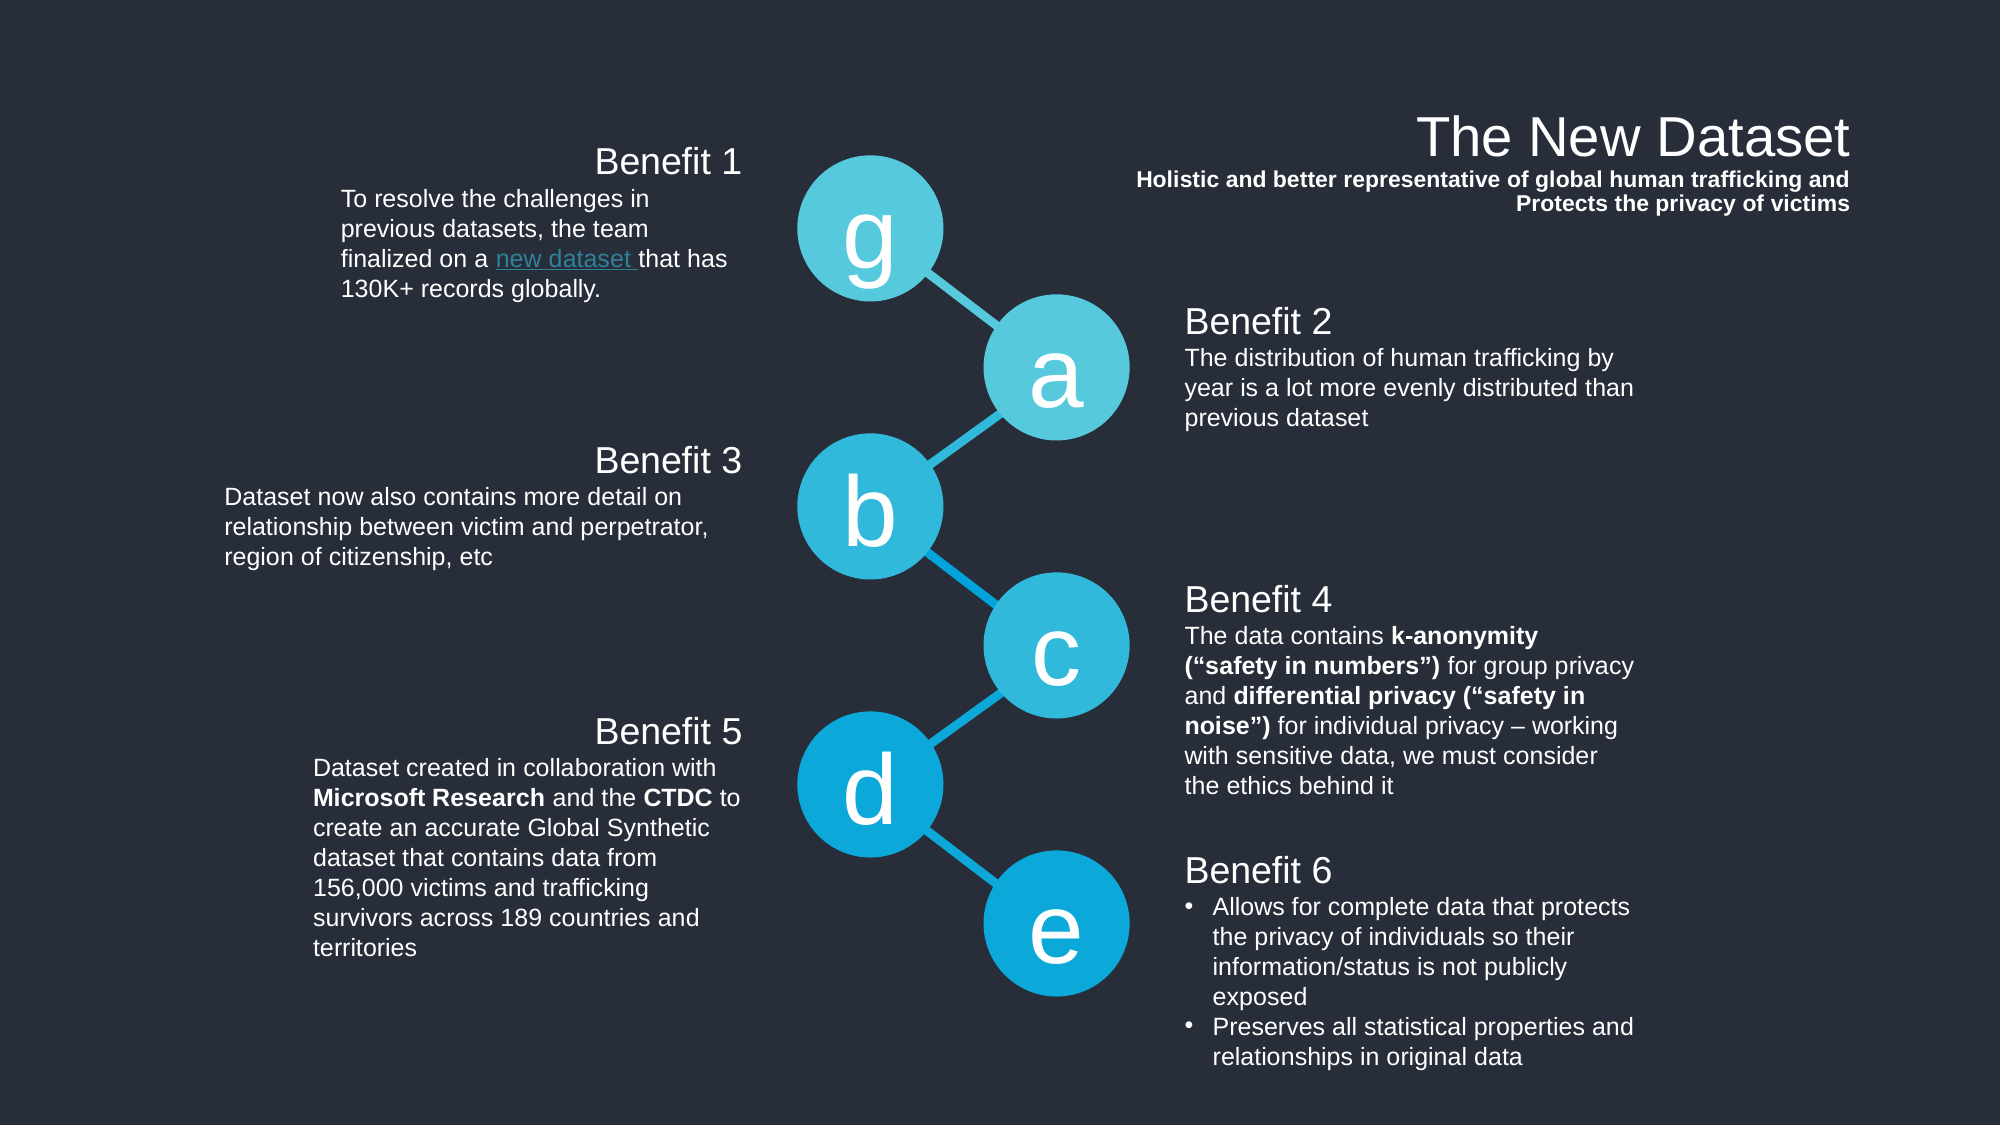

The New Dataset
Holistic and better representative of global human trafficking and Protects the privacy of victims

Benefit 1
To resolve the challenges in previous datasets, the team finalized on a new dataset that has 130K+ records globally.
g
Benefit 2
The distribution of human trafficking by year is a lot more evenly distributed than previous dataset
a
Benefit 3
Dataset now also contains more detail on relationship between victim and perpetrator, region of citizenship, etc
b
Benefit 4
The data contains k-anonymity (“safety in numbers”) for group privacy and differential privacy (“safety in noise”) for individual privacy – working with sensitive data, we must consider the ethics behind it
c
Benefit 5
Dataset created in collaboration with Microsoft Research and the CTDC to create an accurate Global Synthetic dataset that contains data from 156,000 victims and trafficking survivors across 189 countries and territories
d
Benefit 6
Allows for complete data that protects the privacy of individuals so their information/status is not publicly exposed
Preserves all statistical properties and relationships in original data
e